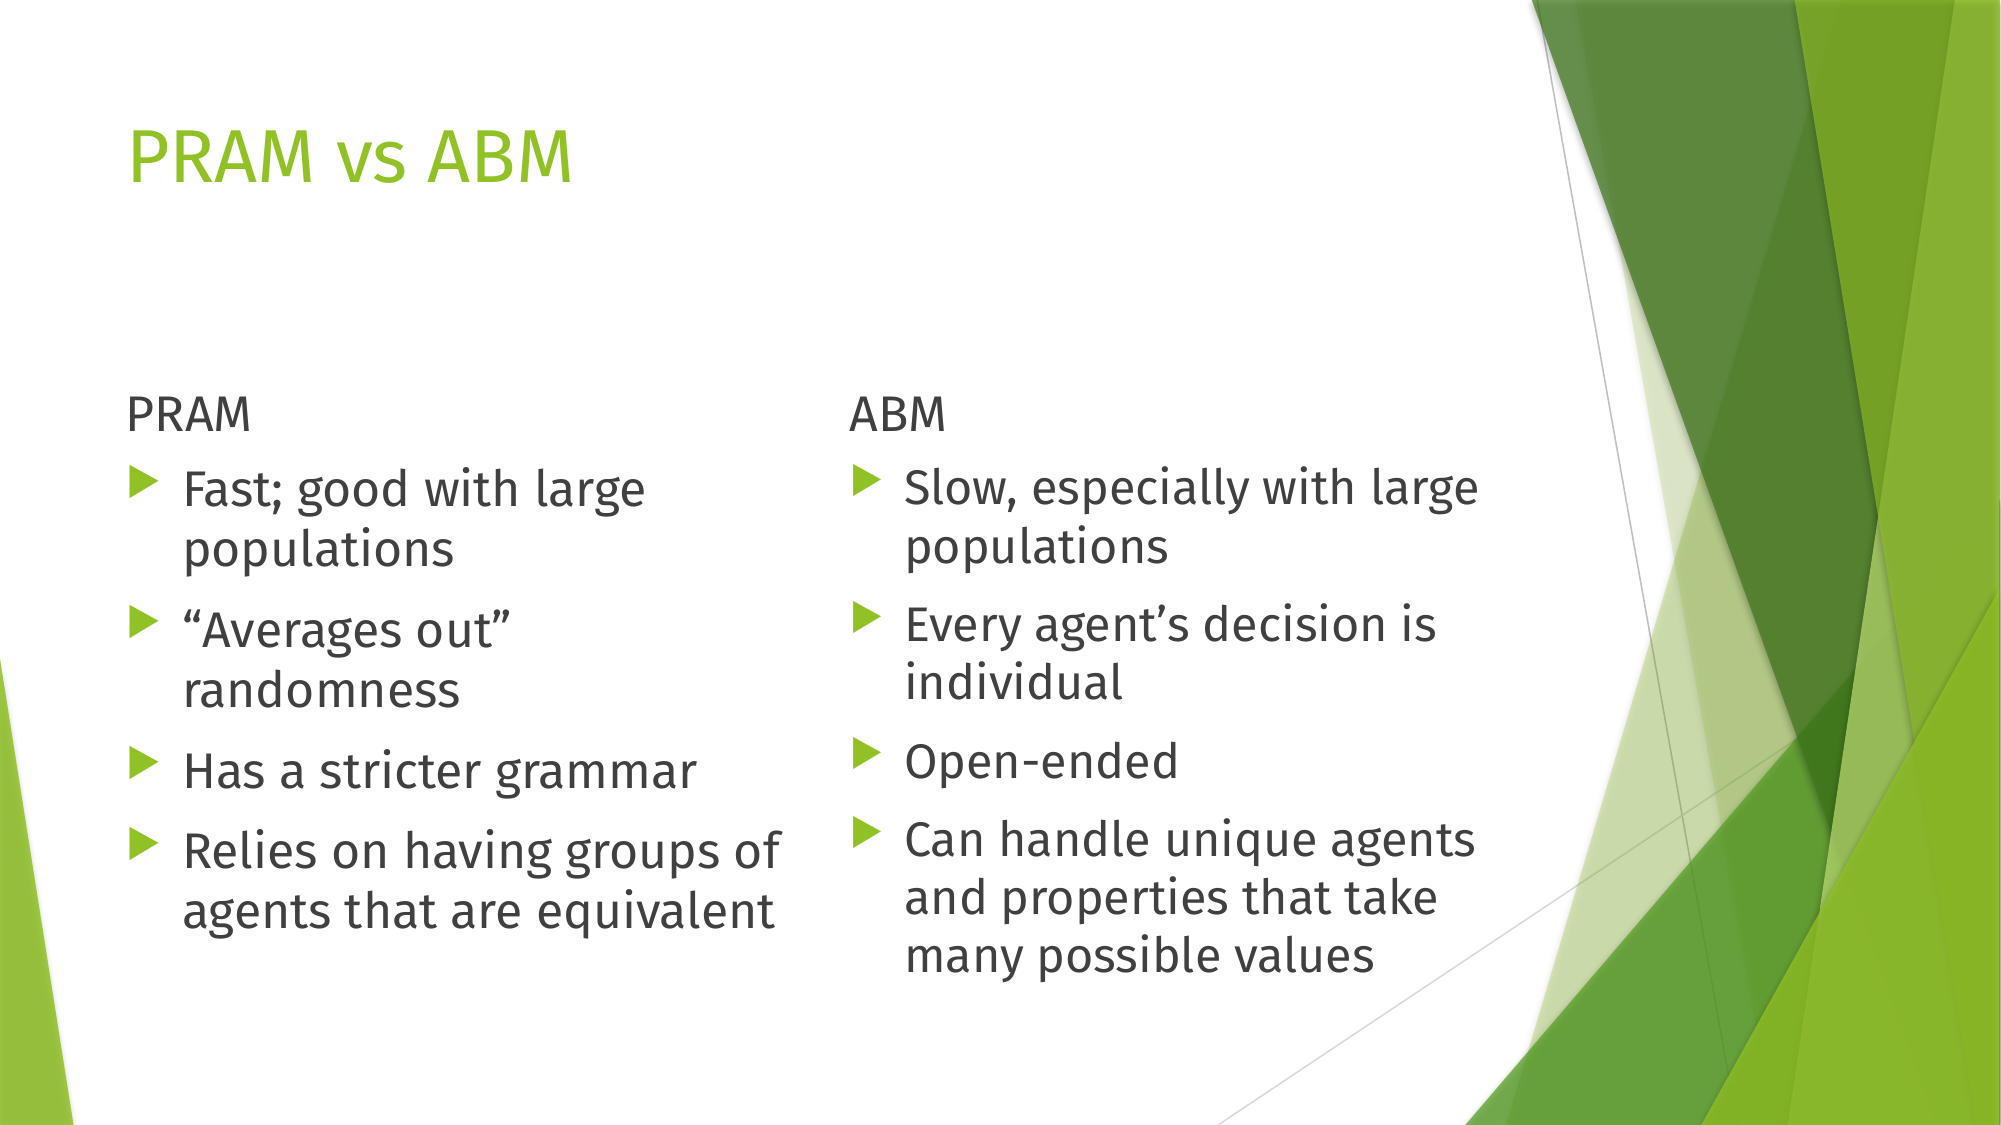

# PRAM vs ABM
PRAM
ABM
Fast; good with large populations
“Averages out” randomness
Has a stricter grammar
Relies on having groups of agents that are equivalent
Slow, especially with large populations
Every agent’s decision is individual
Open-ended
Can handle unique agents and properties that take many possible values